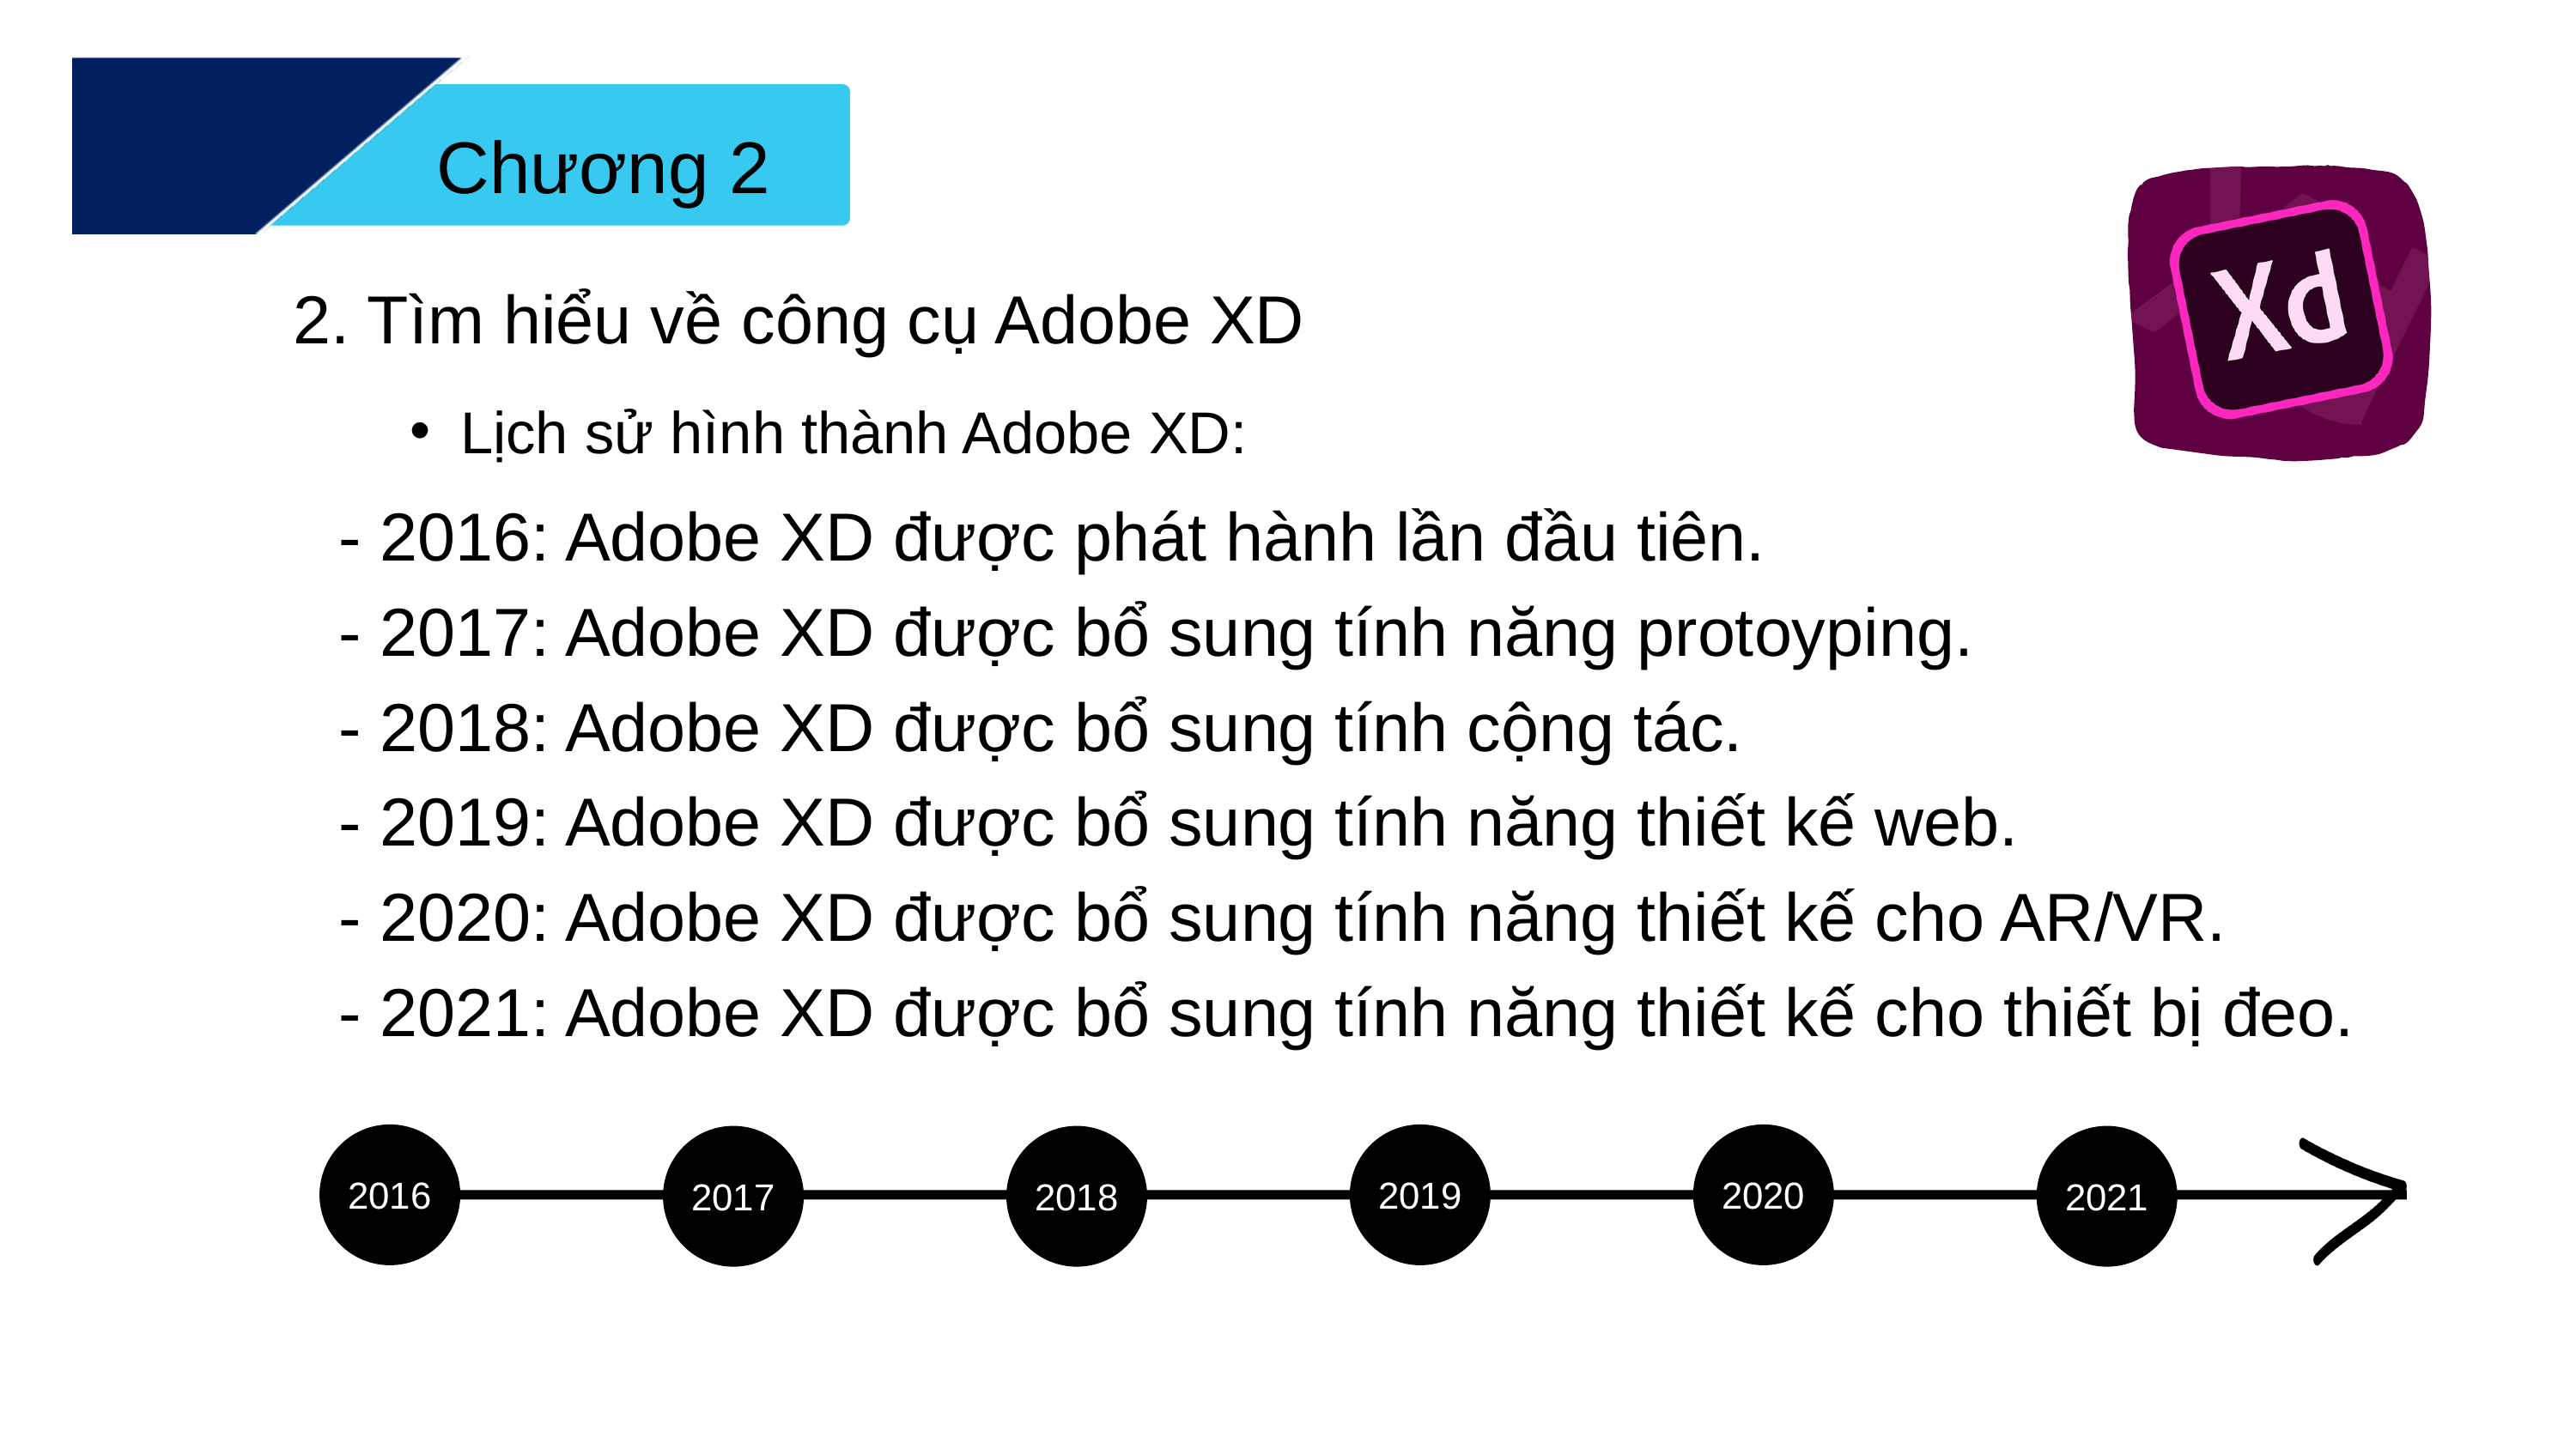

Chương 2

2. Tìm hiểu về công cụ Adobe XD
Lịch sử hình thành Adobe XD:
 - 2016: Adobe XD được phát hành lần đầu tiên.
 - 2017: Adobe XD được bổ sung tính năng protoyping.
 - 2018: Adobe XD được bổ sung tính cộng tác.
 - 2019: Adobe XD được bổ sung tính năng thiết kế web.
 - 2020: Adobe XD được bổ sung tính năng thiết kế cho AR/VR.
 - 2021: Adobe XD được bổ sung tính năng thiết kế cho thiết bị đeo.

2016

2019

2020

2017

2018

2021